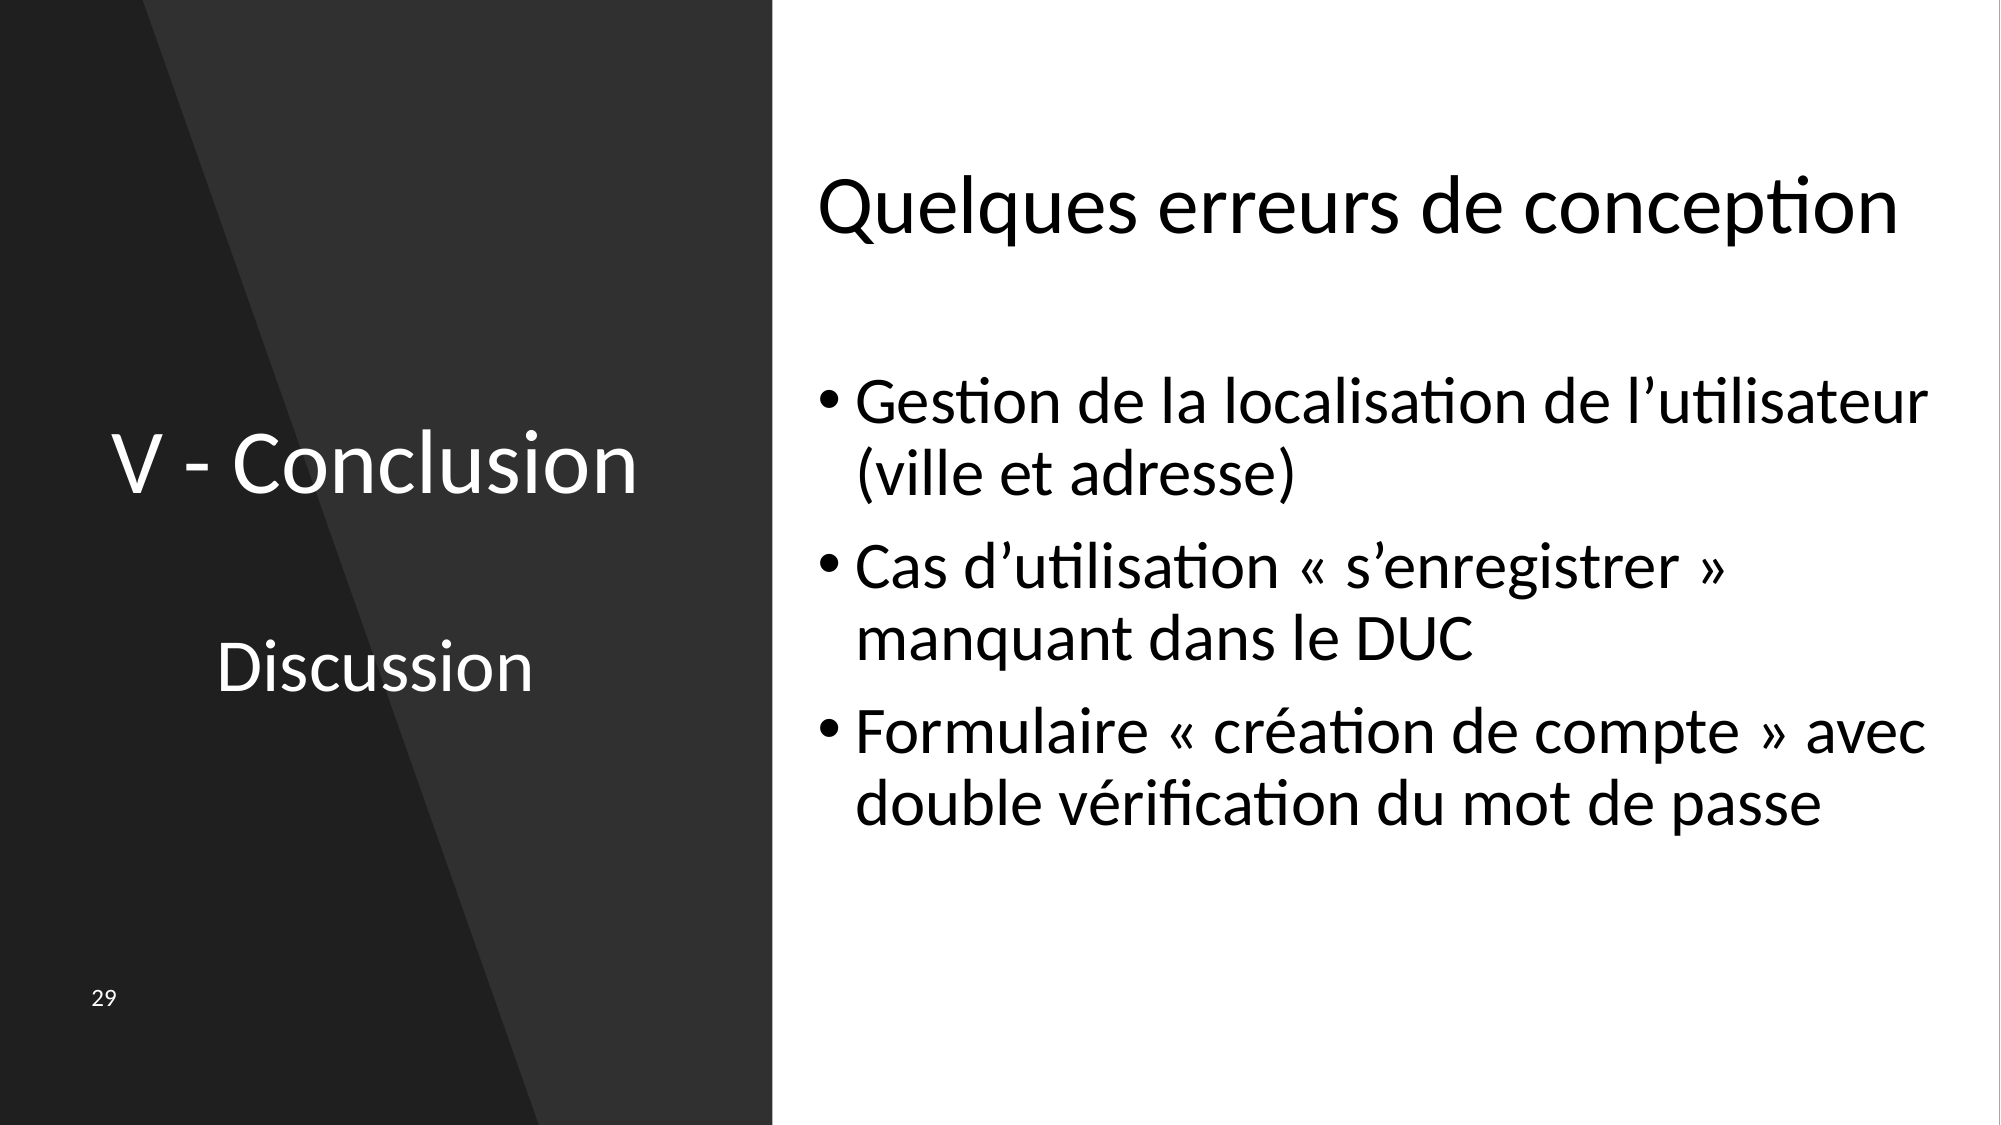

Quelques erreurs de conception

Gestion de la localisation de l’utilisateur (ville et adresse)
Cas d’utilisation « s’enregistrer » manquant dans le DUC
Formulaire « création de compte » avec double vérification du mot de passe

# V - Conclusion Discussion
29